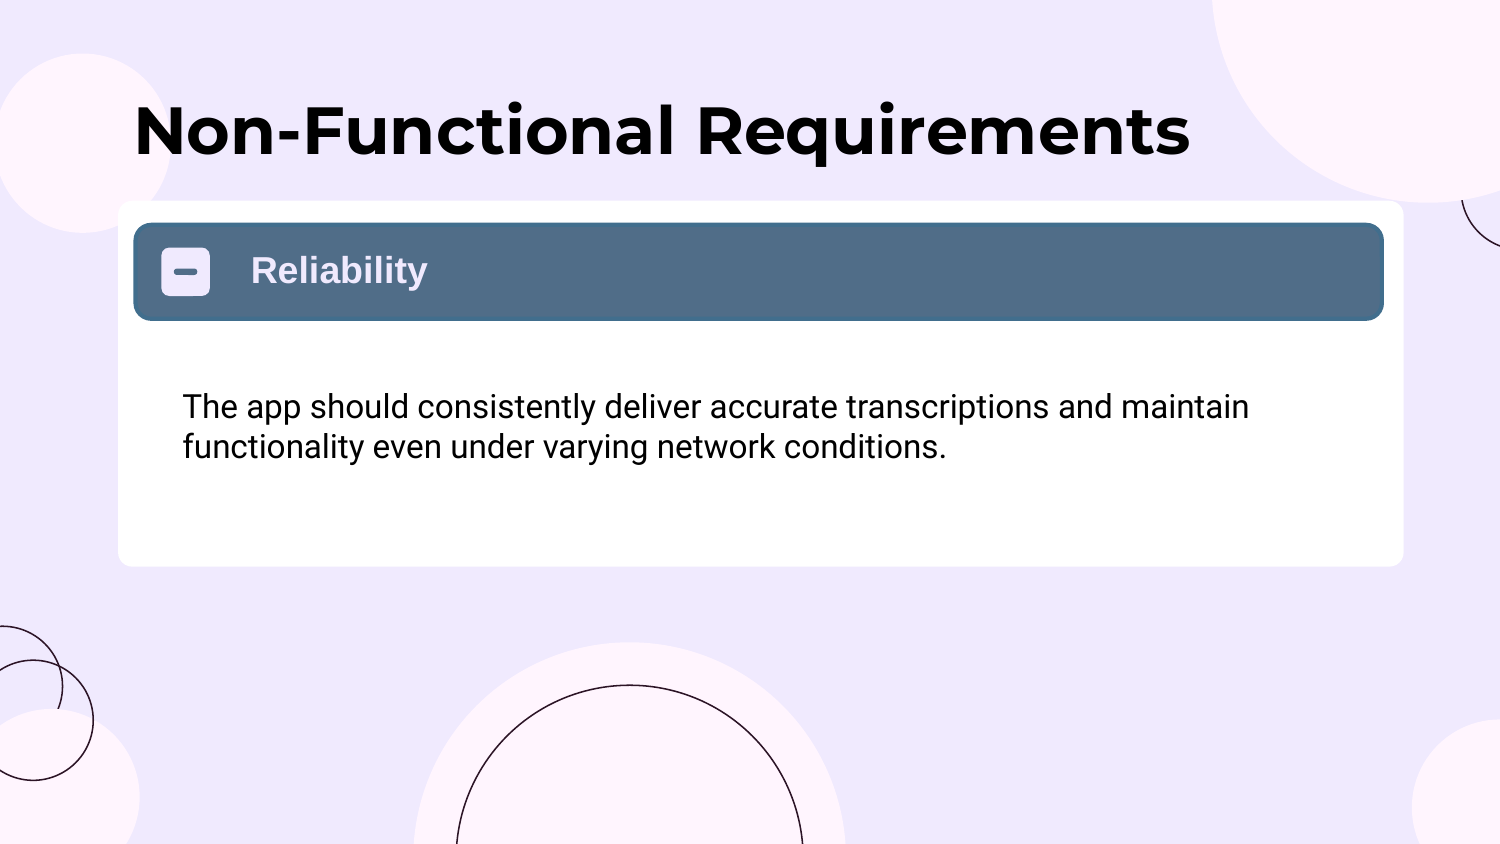

# Non-Functional Requirements

Reliability

The app should consistently deliver accurate transcriptions and maintain functionality even under varying network conditions.